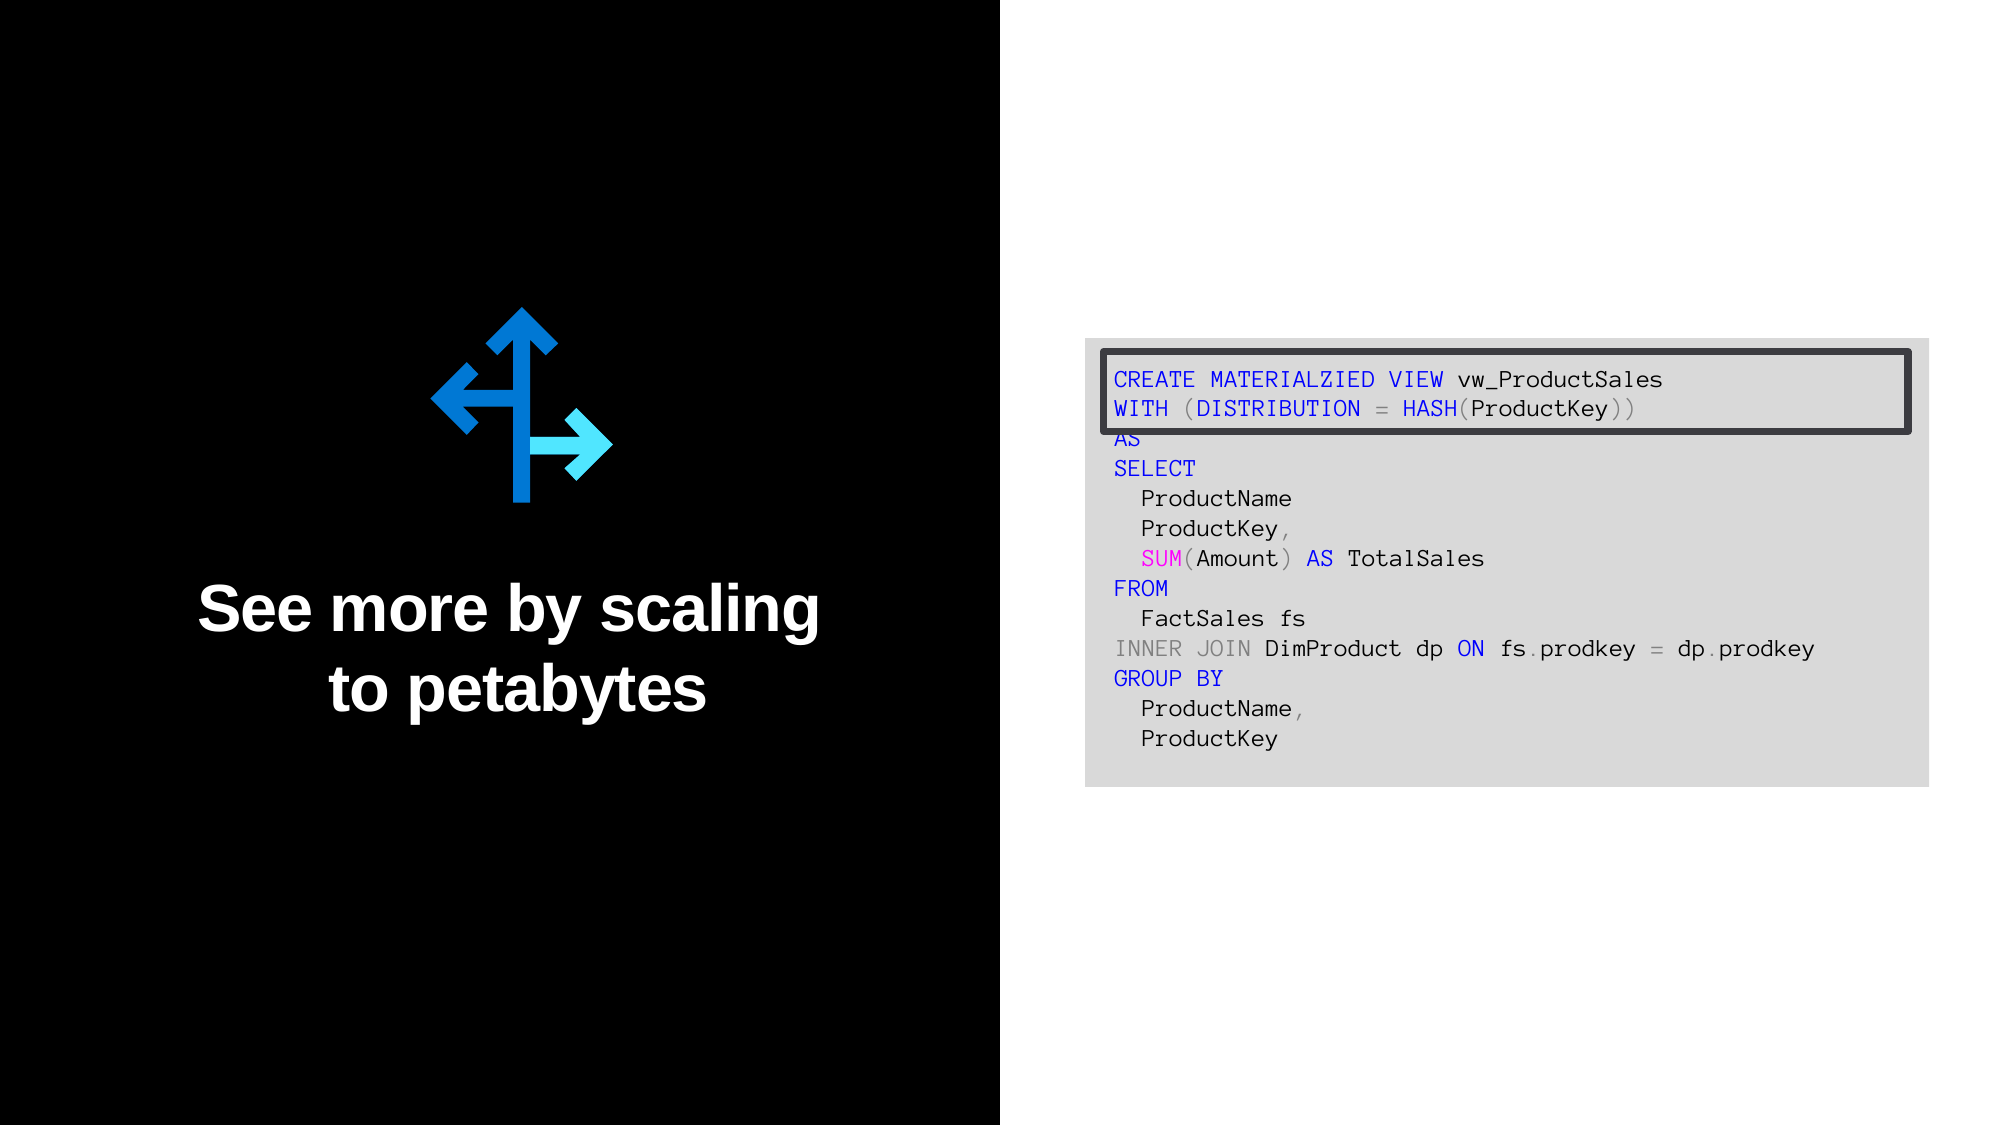

CREATE MATERIALZIED VIEW vw_ProductSales
WITH (DISTRIBUTION = HASH(ProductKey))
AS
SELECT
  ProductName
  ProductKey,
  SUM(Amount) AS TotalSales
FROM
  FactSales fs
INNER JOIN DimProduct dp ON fs.prodkey = dp.prodkey
GROUP BY
  ProductName,
  ProductKey

# See more by scaling to petabytes